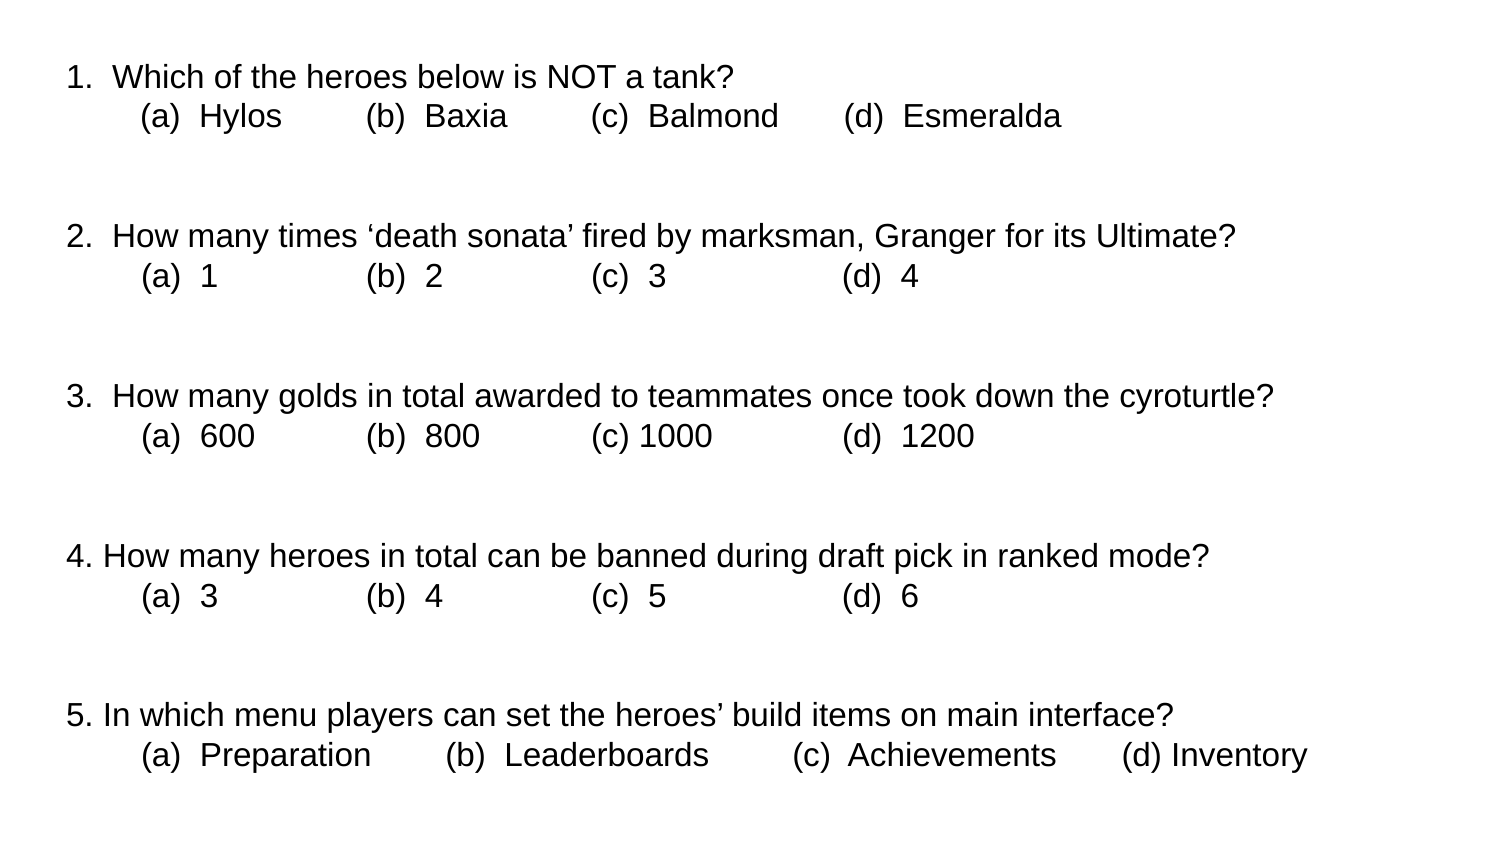

# 1.  Which of the heroes below is NOT a tank?
        (a)  Hylos         (b)  Baxia         (c)  Balmond       (d)  Esmeralda

2.  How many times ‘death sonata’ fired by marksman, Granger for its Ultimate?
(a)  1                (b)  2                (c)  3                   (d)  4

3.  How many golds in total awarded to teammates once took down the cyroturtle?
(a)  600            (b)  800            (c) 1000              (d)  1200

4. How many heroes in total can be banned during draft pick in ranked mode?
(a)  3                (b)  4                (c)  5                   (d)  6

5. In which menu players can set the heroes’ build items on main interface?
(a)  Preparation        (b)  Leaderboards         (c)  Achievements       (d) Inventory